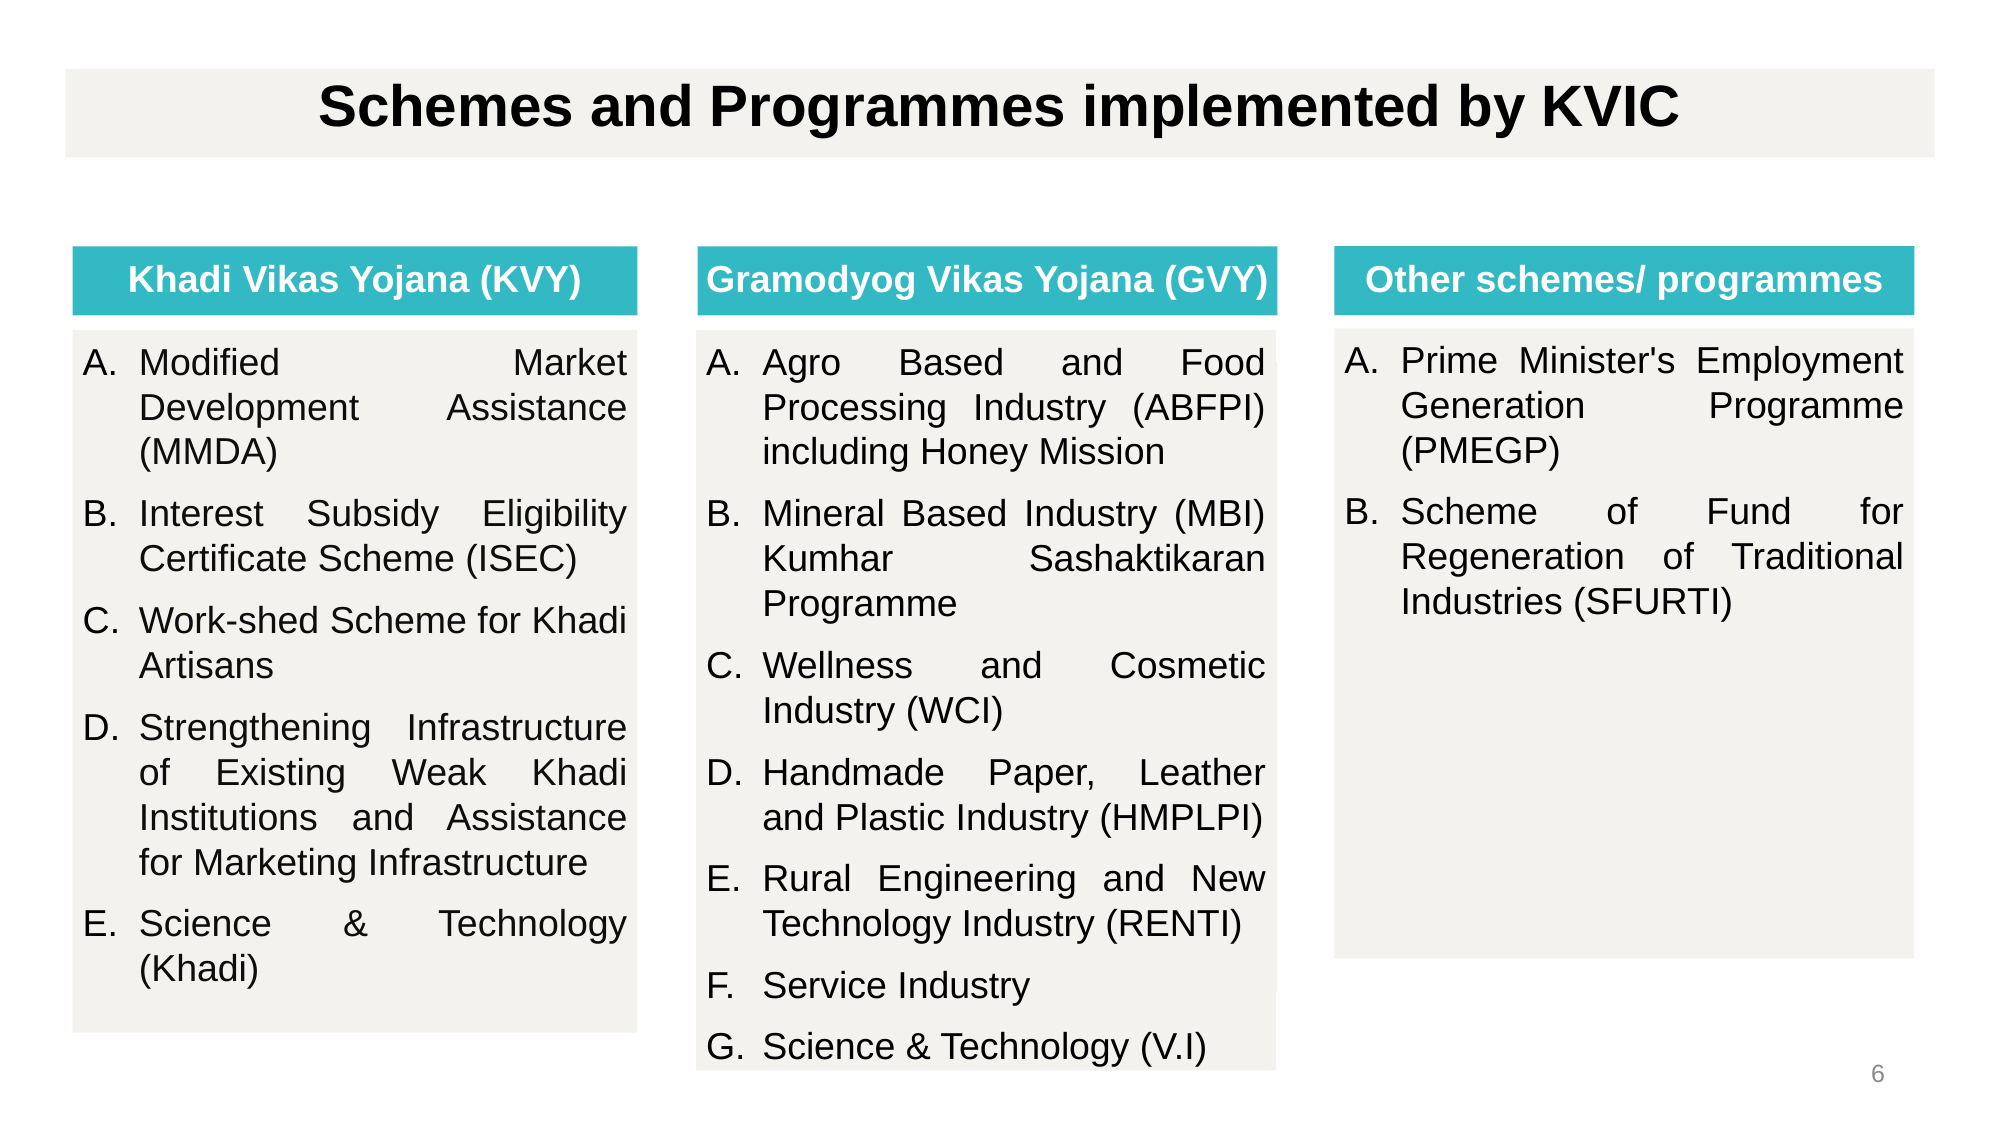

Schemes and Programmes implemented by KVIC
Other schemes/ programmes
Khadi Vikas Yojana (KVY)
Gramodyog Vikas Yojana (GVY)
Prime Minister's Employment Generation Programme (PMEGP)
Scheme of Fund for Regeneration of Traditional Industries (SFURTI)

Modified Market Development Assistance (MMDA)
Interest Subsidy Eligibility Certificate Scheme (ISEC)
Work-shed Scheme for Khadi Artisans
Strengthening Infrastructure of Existing Weak Khadi Institutions and Assistance for Marketing Infrastructure
Science & Technology (Khadi)

Agro Based and Food Processing Industry (ABFPI) including Honey Mission
Mineral Based Industry (MBI) Kumhar Sashaktikaran Programme
Wellness and Cosmetic Industry (WCI)
Handmade Paper, Leather and Plastic Industry (HMPLPI)
Rural Engineering and New Technology Industry (RENTI)
Service Industry
Science & Technology (V.I)
Agro Based and Food Processing Industry (ABFPI) – Honey Mission
Mineral Based Industry (MBI) – Kumhar Sashaktikaran Programme
Wellness and Cosmetic Industry (WCI)
Handmade Paper, Leather and Plastic Industry (HMPLPI)
Rural Engineering and New Technology Industry (RENTI)
Science & Technology (V.I)

6